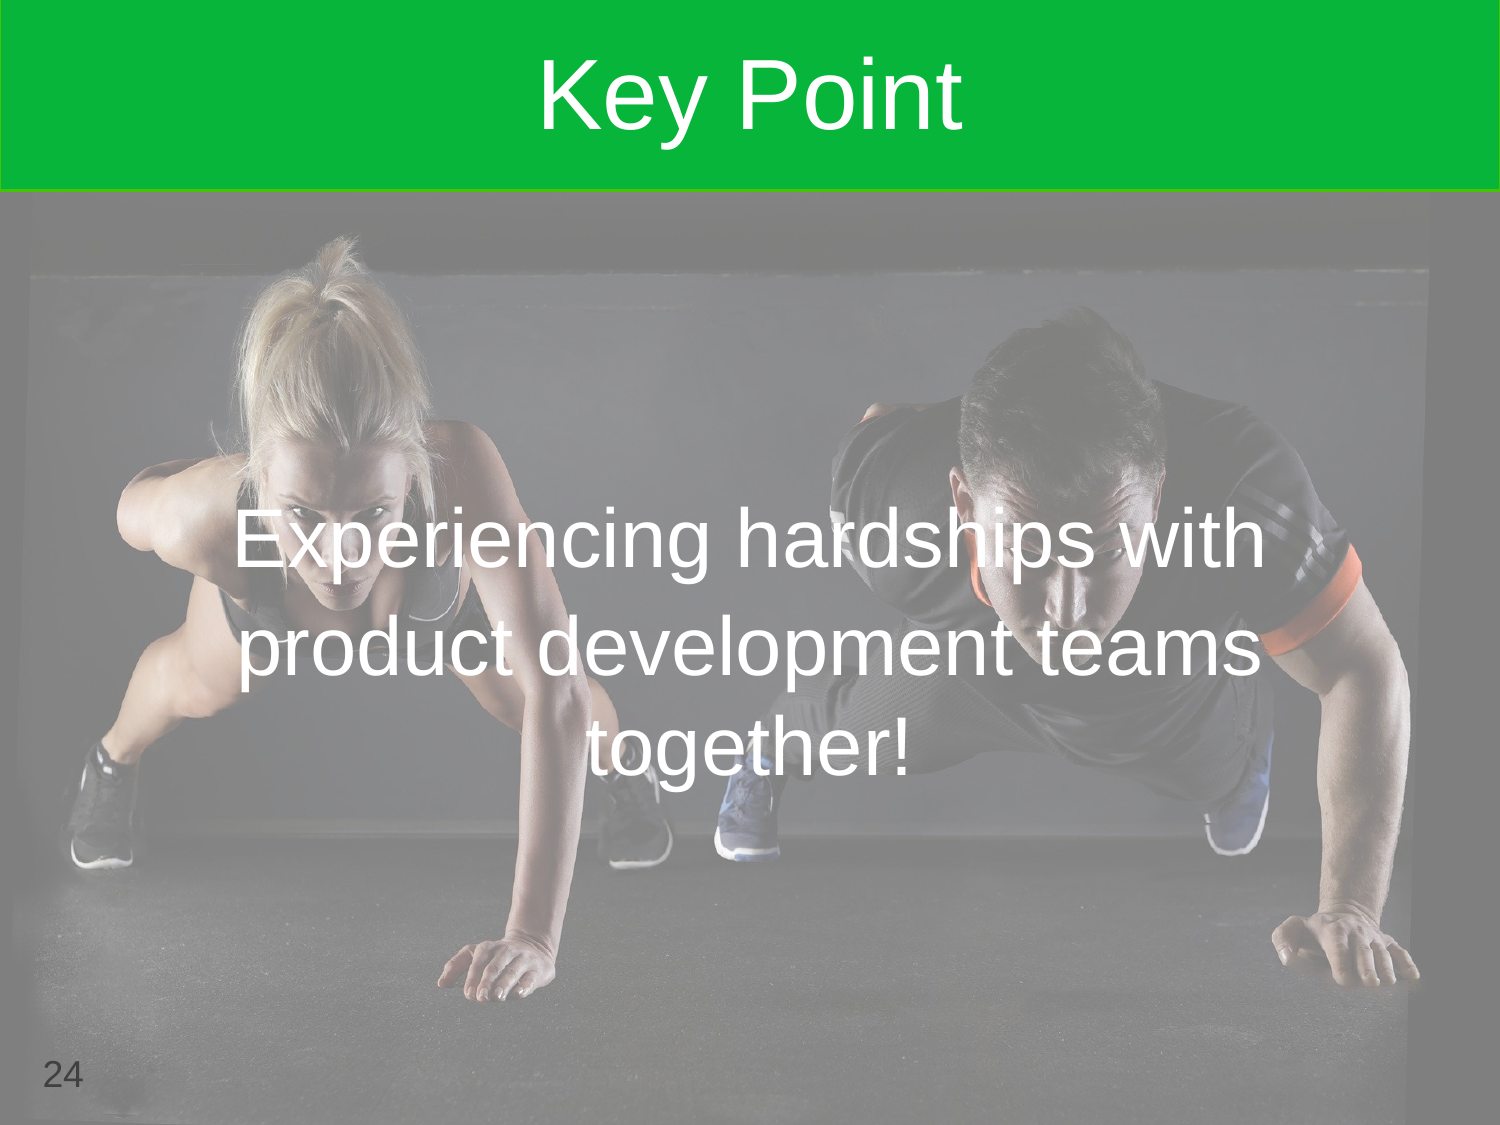

# Key Point
Experiencing hardships with
product development teams
together!
24